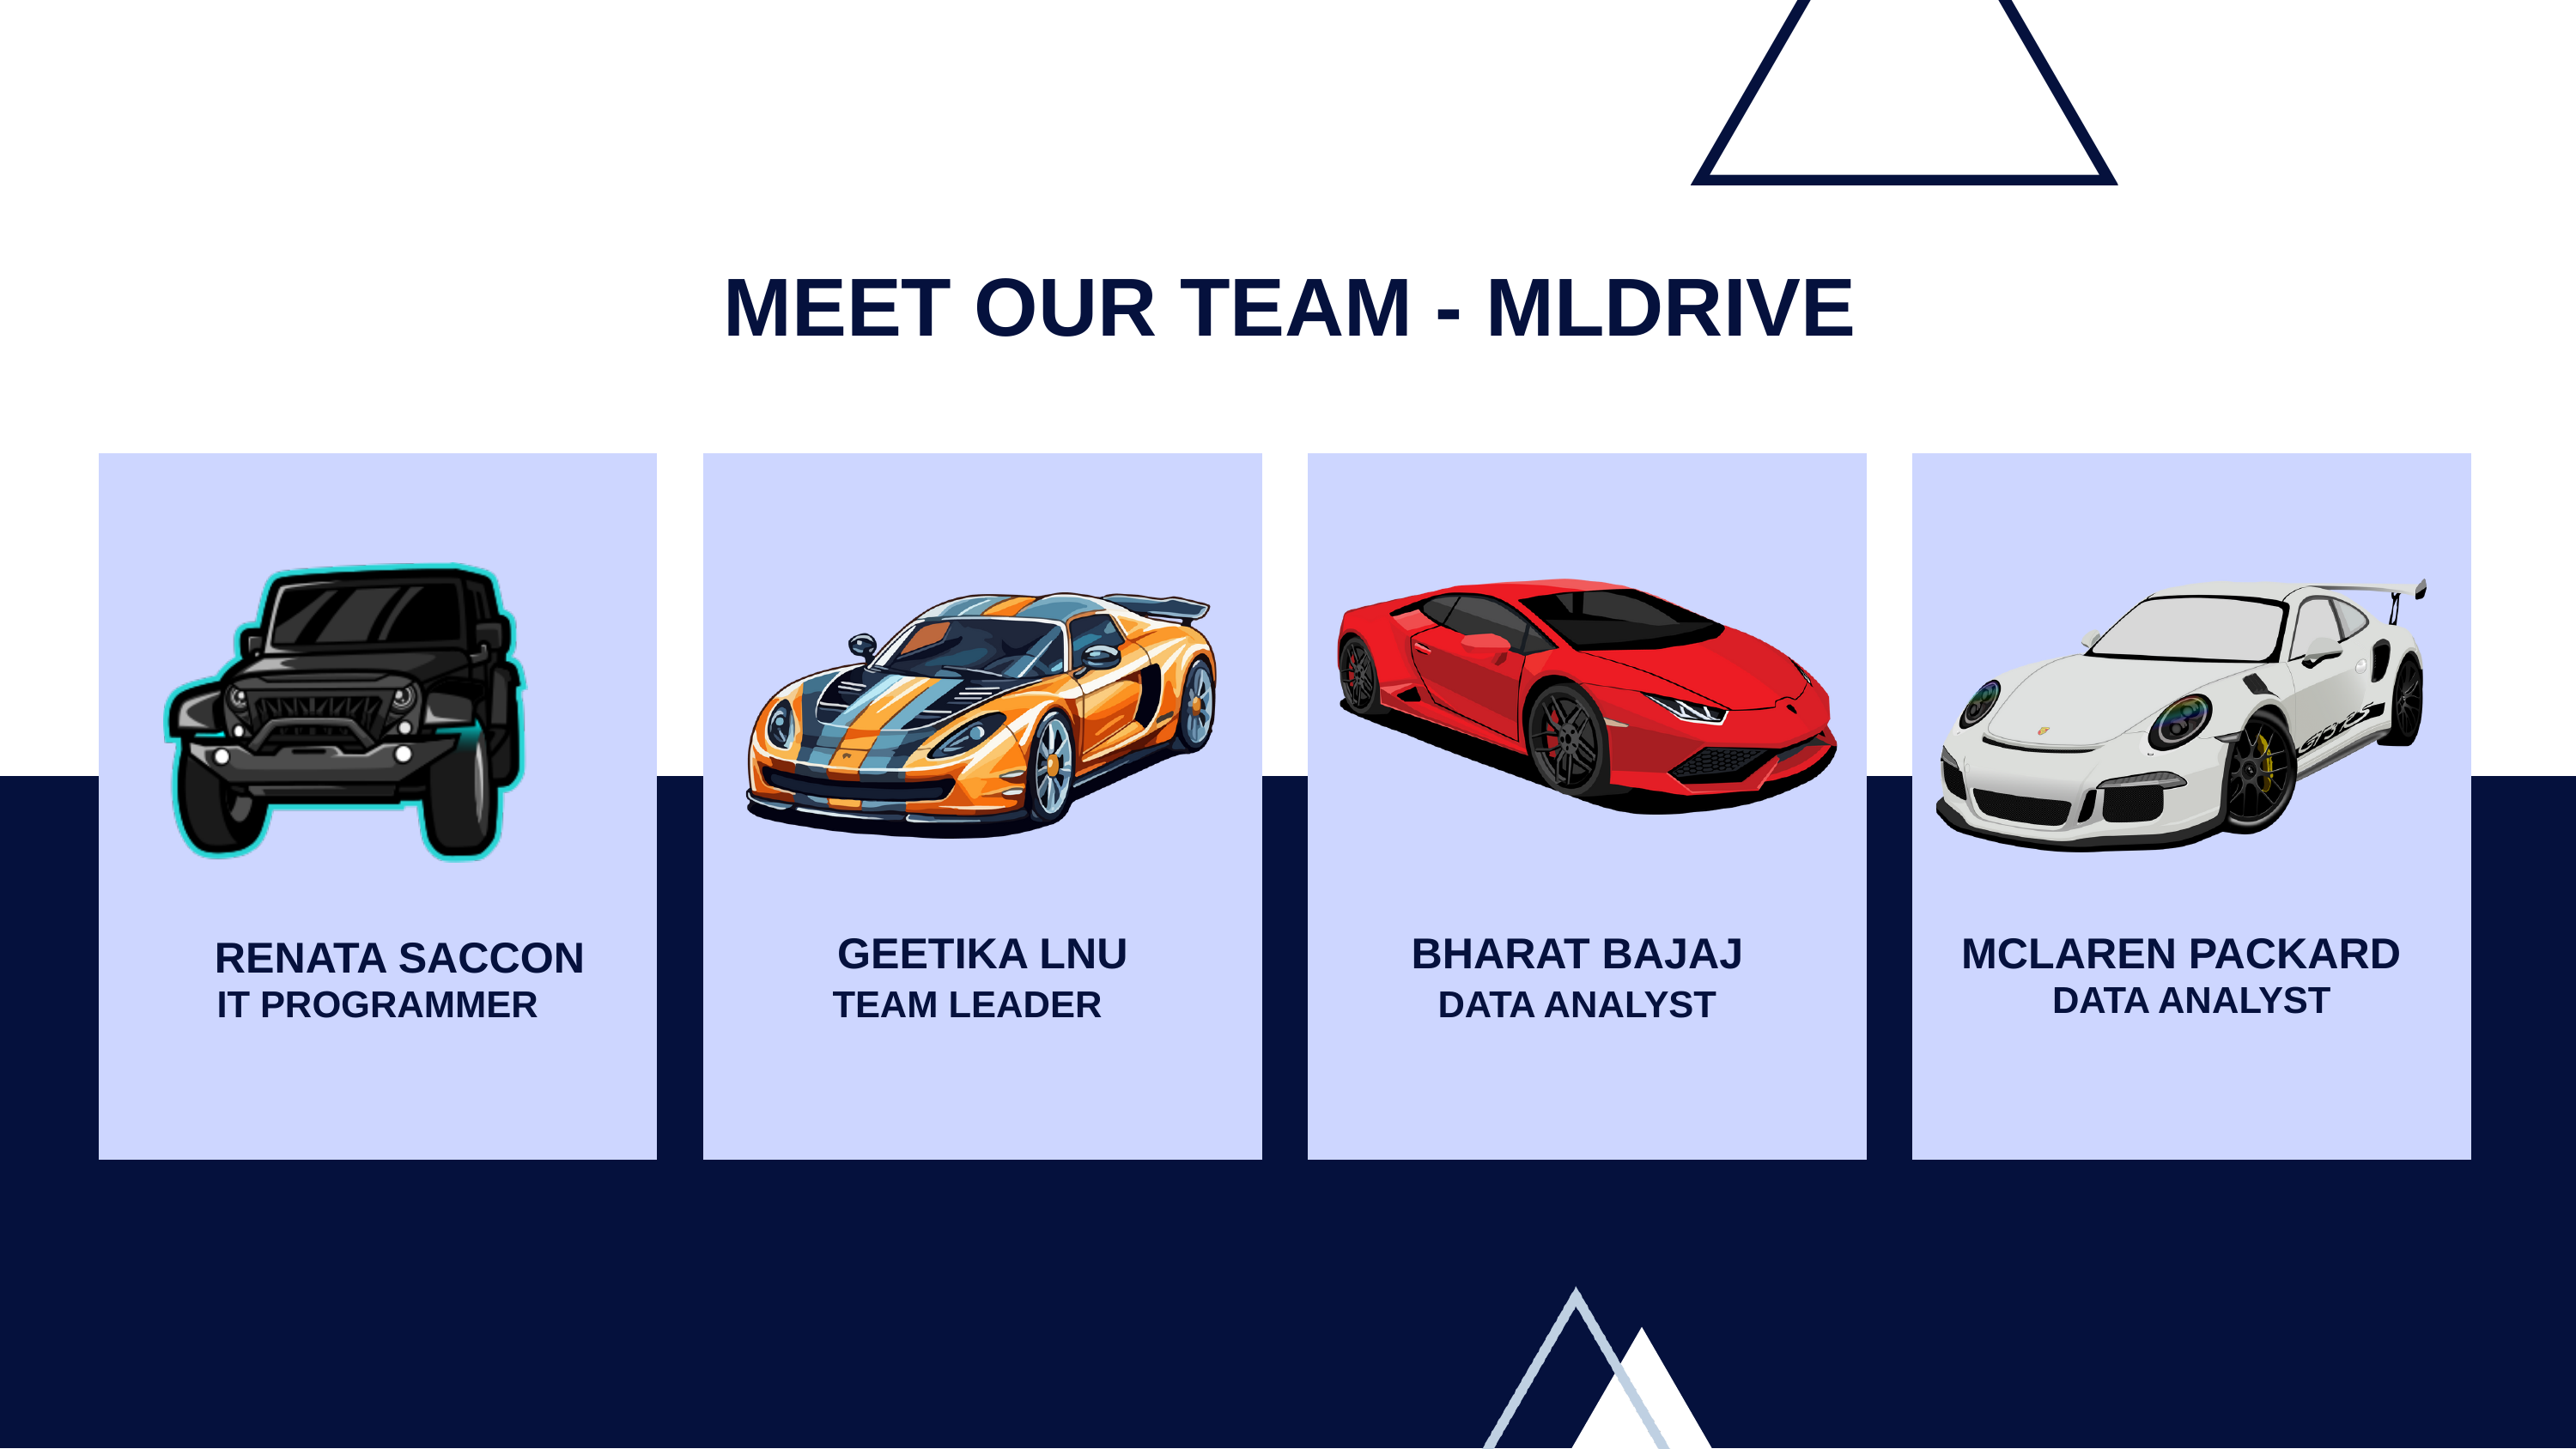

MEET OUR TEAM - MLDRIVE

GEETIKA LNU
BHARAT BAJAJ
MCLAREN PACKARD
RENATA SACCON
DATA ANALYST
IT PROGRAMMER
TEAM LEADER
DATA ANALYST